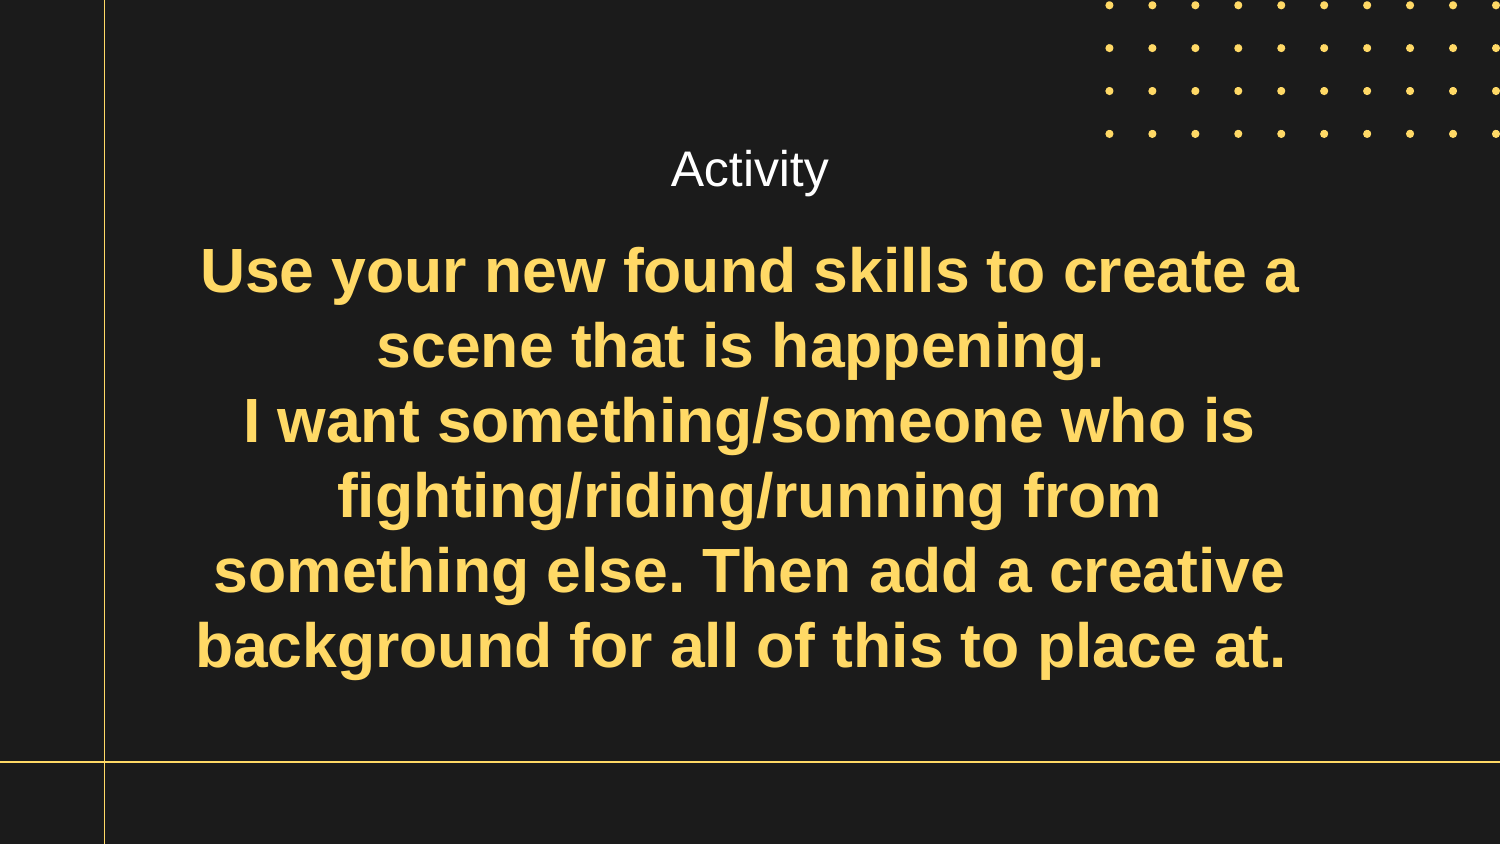

Activity
# Use your new found skills to create a scene that is happening.
I want something/someone who is fighting/riding/running from something else. Then add a creative background for all of this to place at.